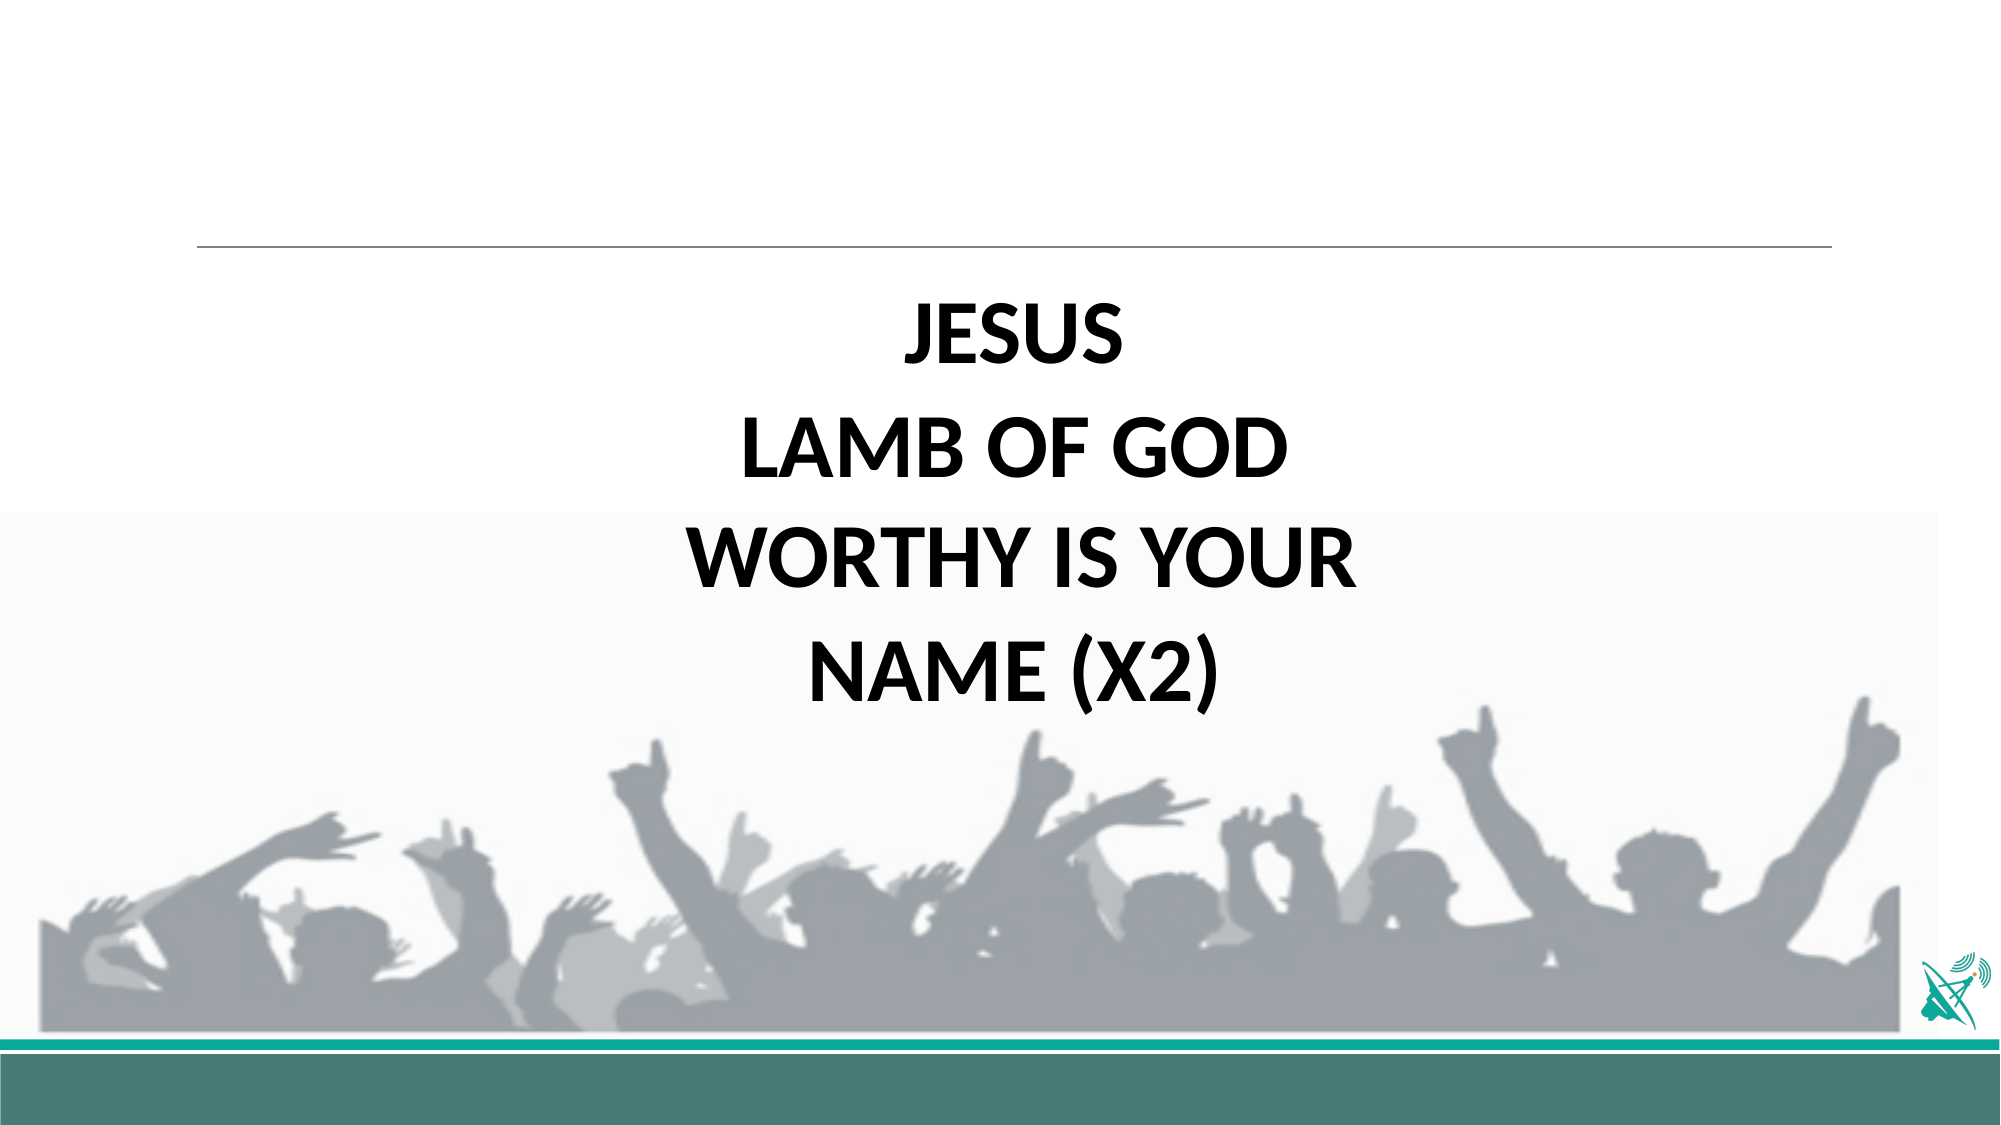

JESUS
LAMB OF GOD
WORTHY IS YOUR
 NAME (X2)